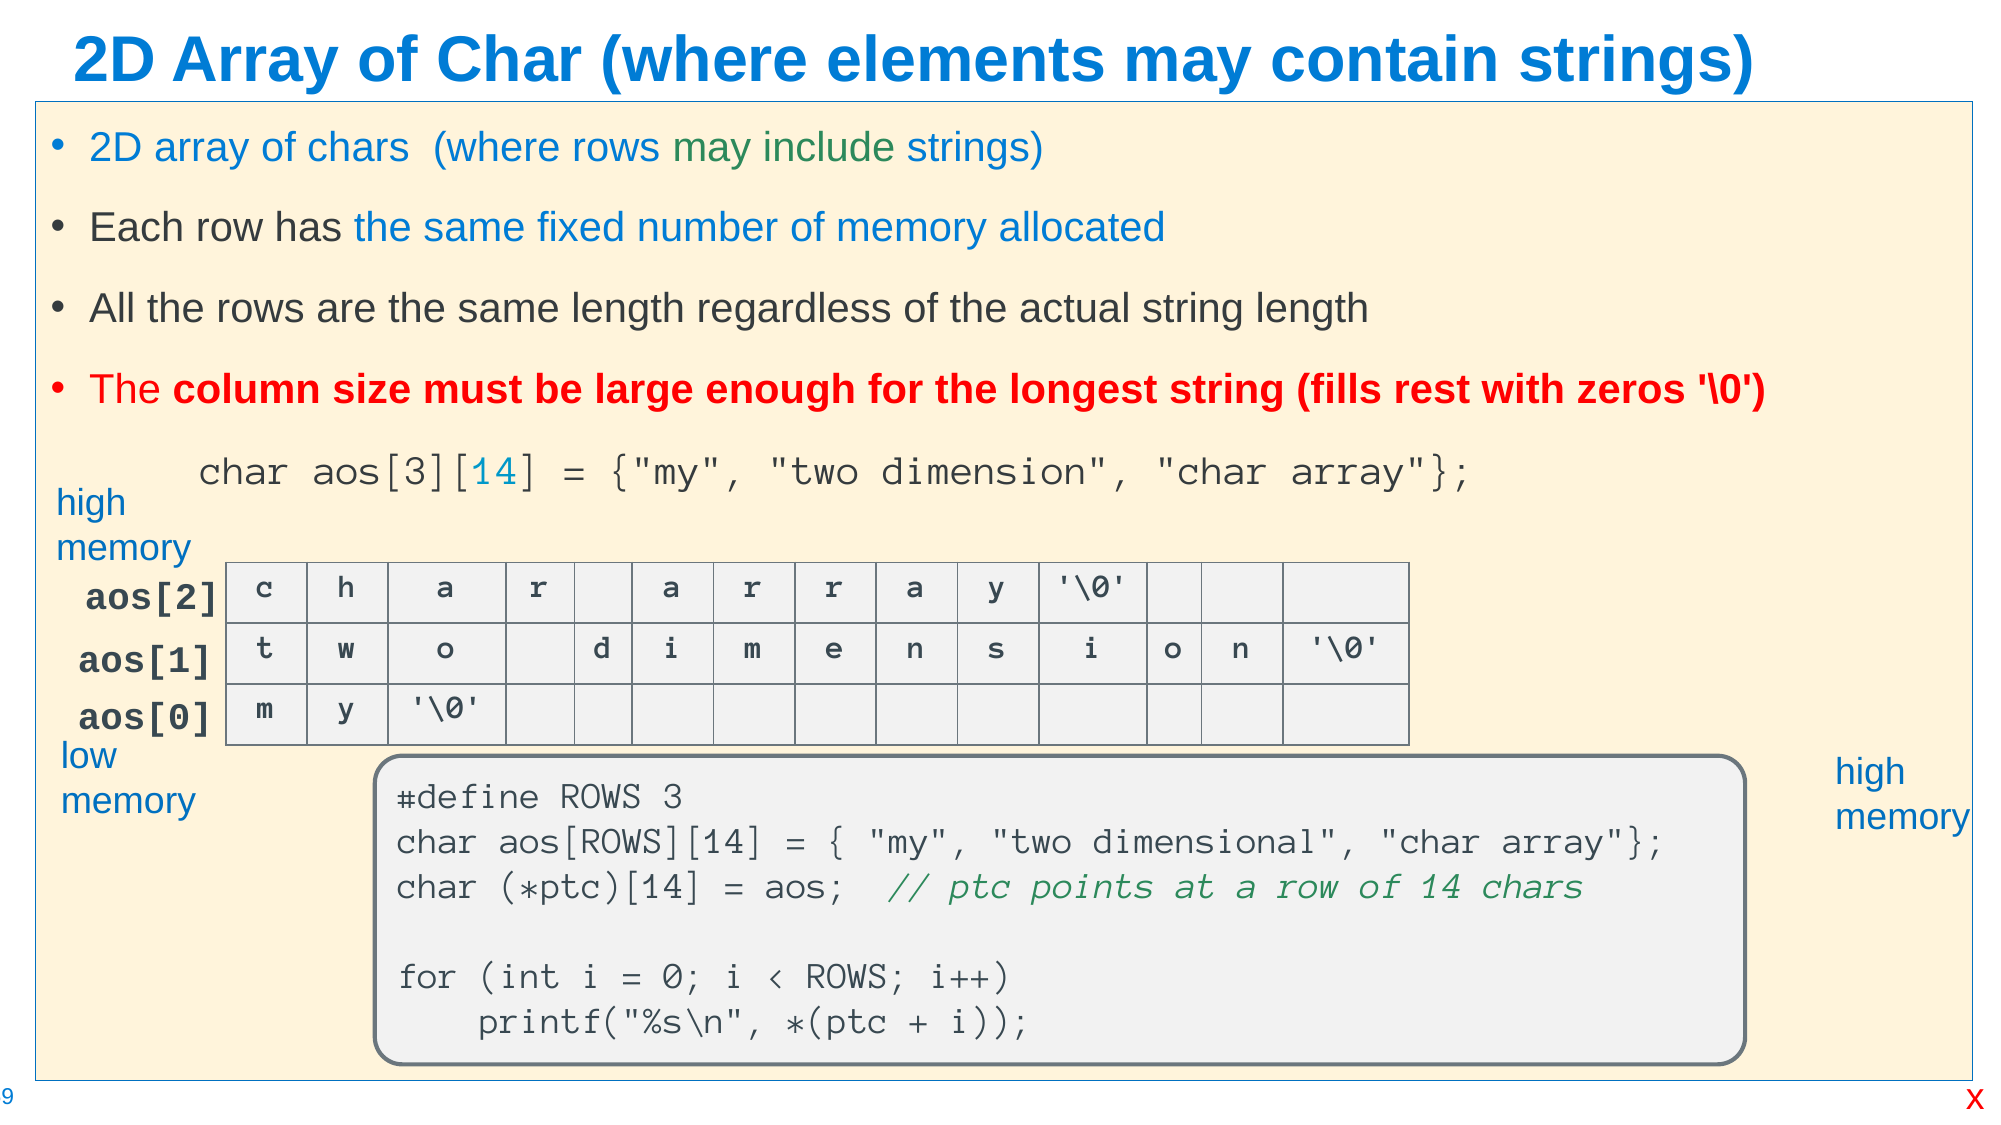

# 2D Array of Char (where elements may contain strings)
2D array of chars  (where rows may include strings)
Each row has the same fixed number of memory allocated
All the rows are the same length regardless of the actual string length
The column size must be large enough for the longest string (fills rest with zeros '\0')
	char aos[3][14] = {"my", "two dimension", "char array"};

high
memory
low
memory
high
memory
| c | h | a | r |  | a | r | r | a | y | '\0' |  |  |  |
| --- | --- | --- | --- | --- | --- | --- | --- | --- | --- | --- | --- | --- | --- |
| t | w | o |  | d | i | m | e | n | s | i | o | n | '\0' |
| m | y | '\0' |  |  |  |  |  |  |  |  |  |  |  |
aos[2]
aos[1]
aos[0]
#define ROWS 3
char aos[ROWS][14] = { "my", "two dimensional", "char array"};
char (*ptc)[14] = aos;  // ptc points at a row of 14 chars
for (int i = 0; i < ROWS; i++)
    printf("%s\n", *(ptc + i));
x